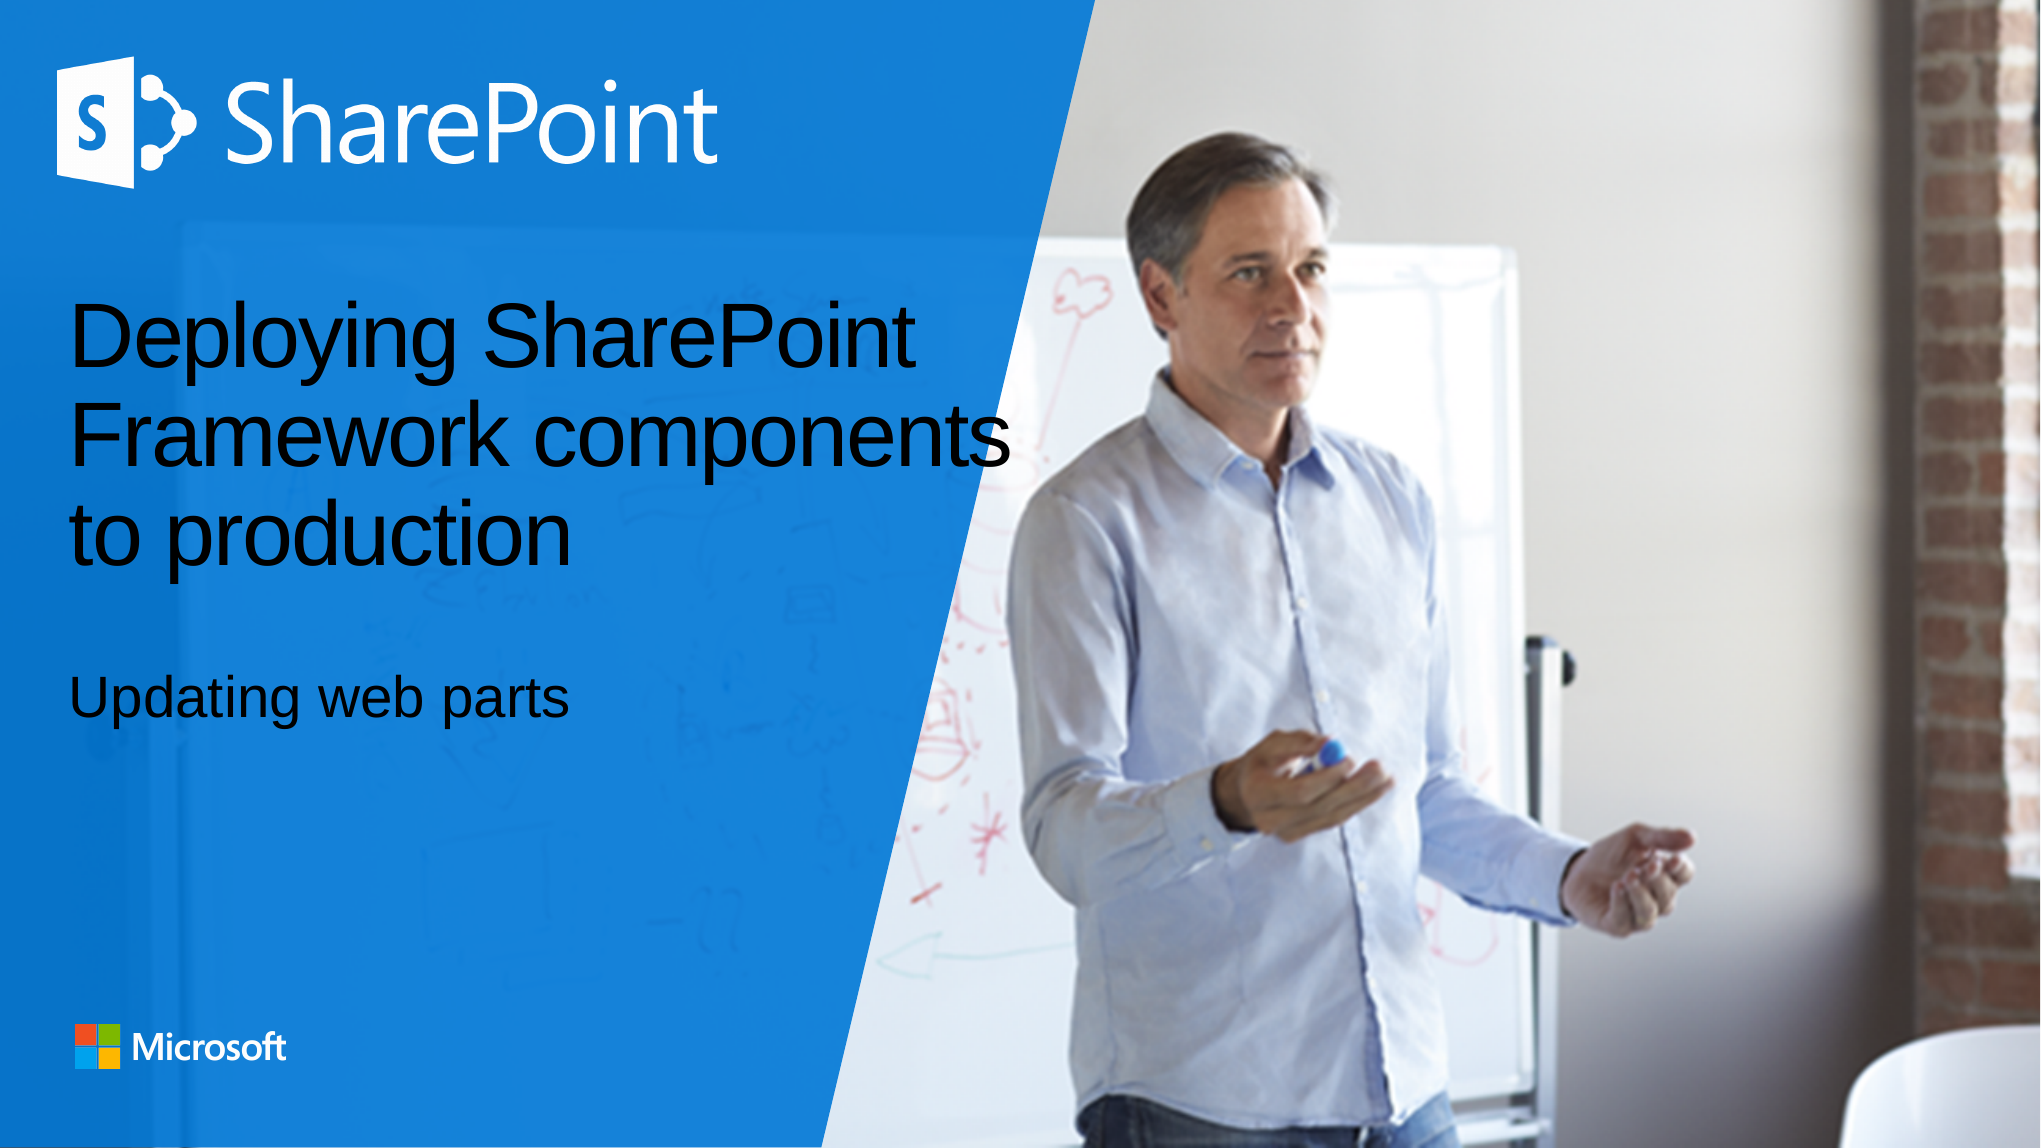

# Deploying SharePoint Framework components to production
Updating web parts